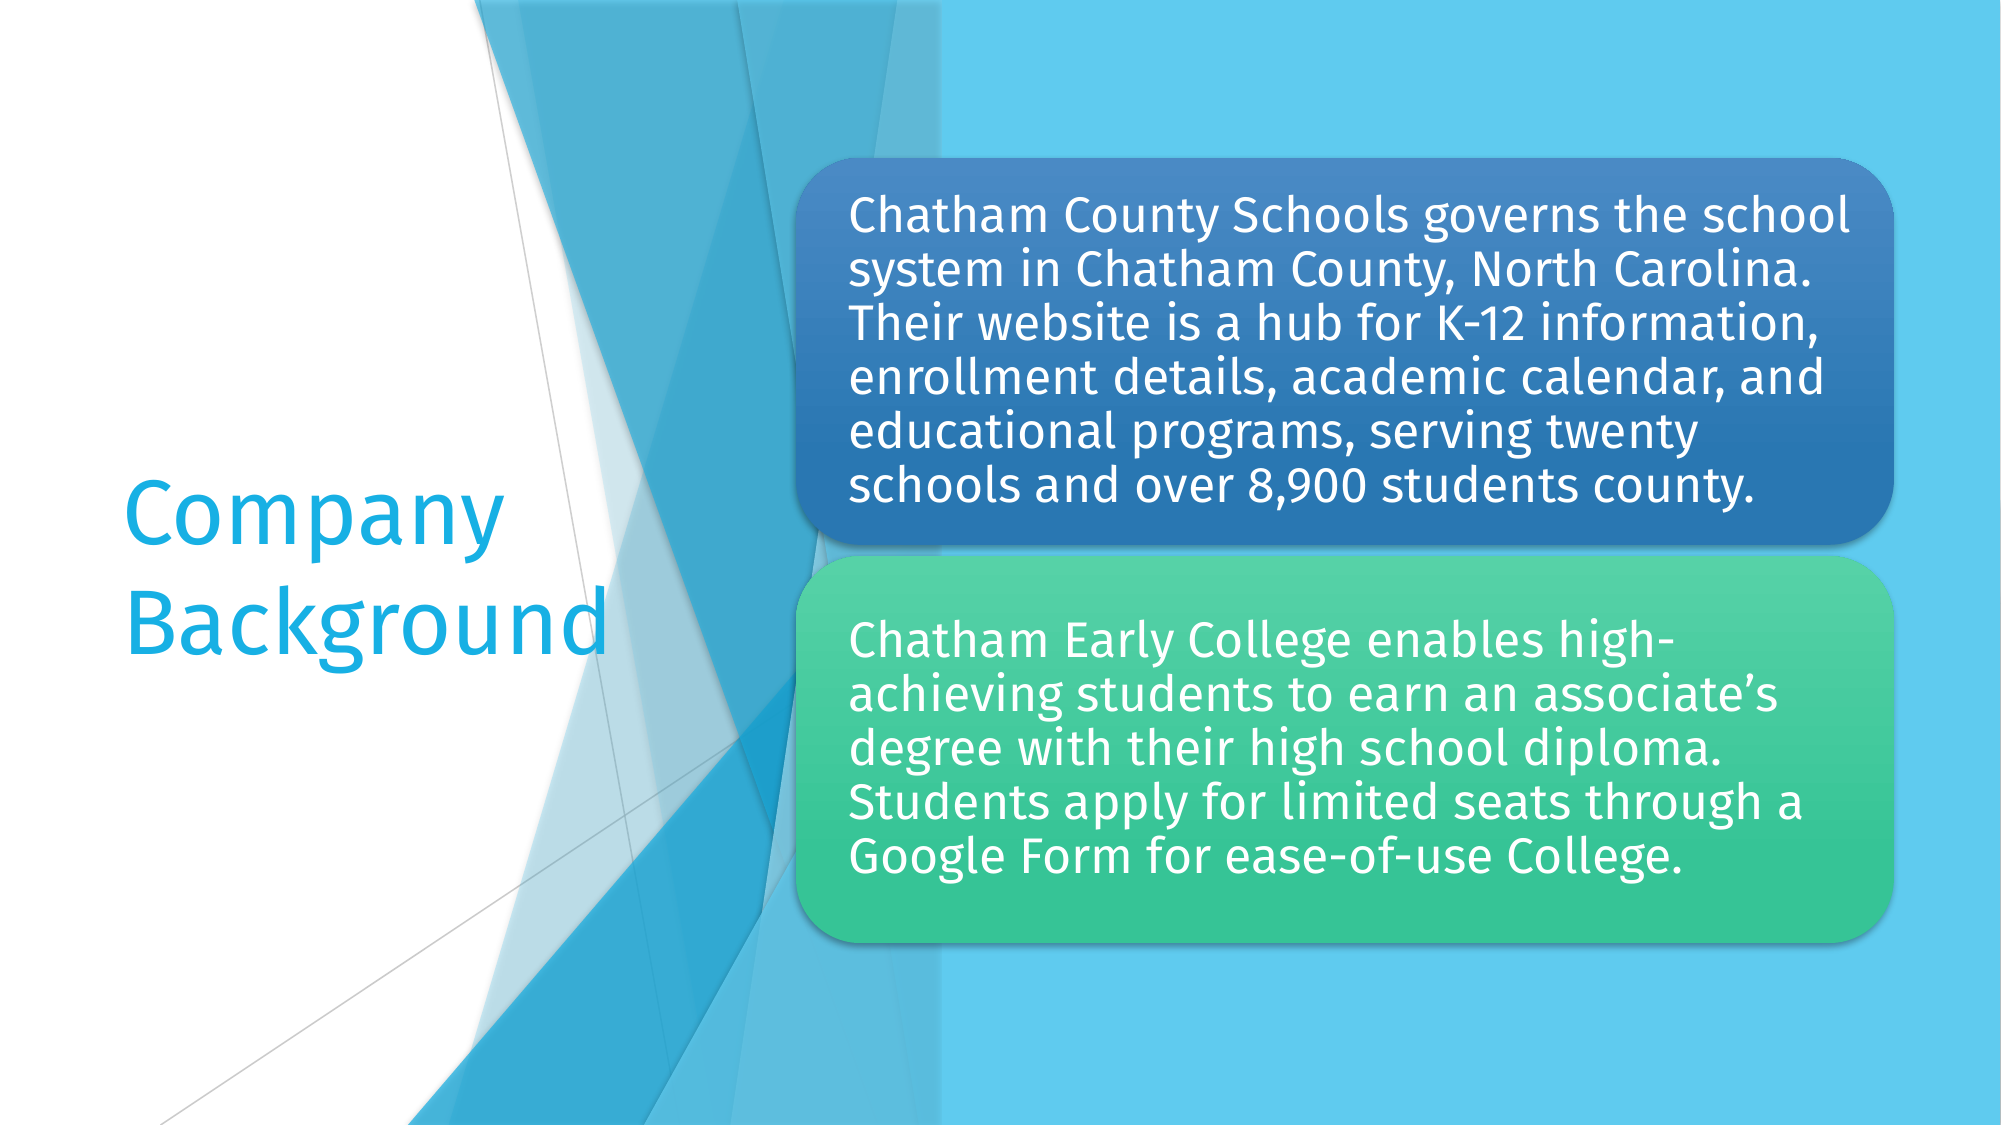

Chatham County Schools governs the school system in Chatham County, North Carolina. Their website is a hub for K-12 information, enrollment details, academic calendar, and educational programs, serving twenty schools and over 8,900 students county.
Chatham Early College enables high-achieving students to earn an associate’s degree with their high school diploma. Students apply for limited seats through a Google Form for ease-of-use College.
# Company Background